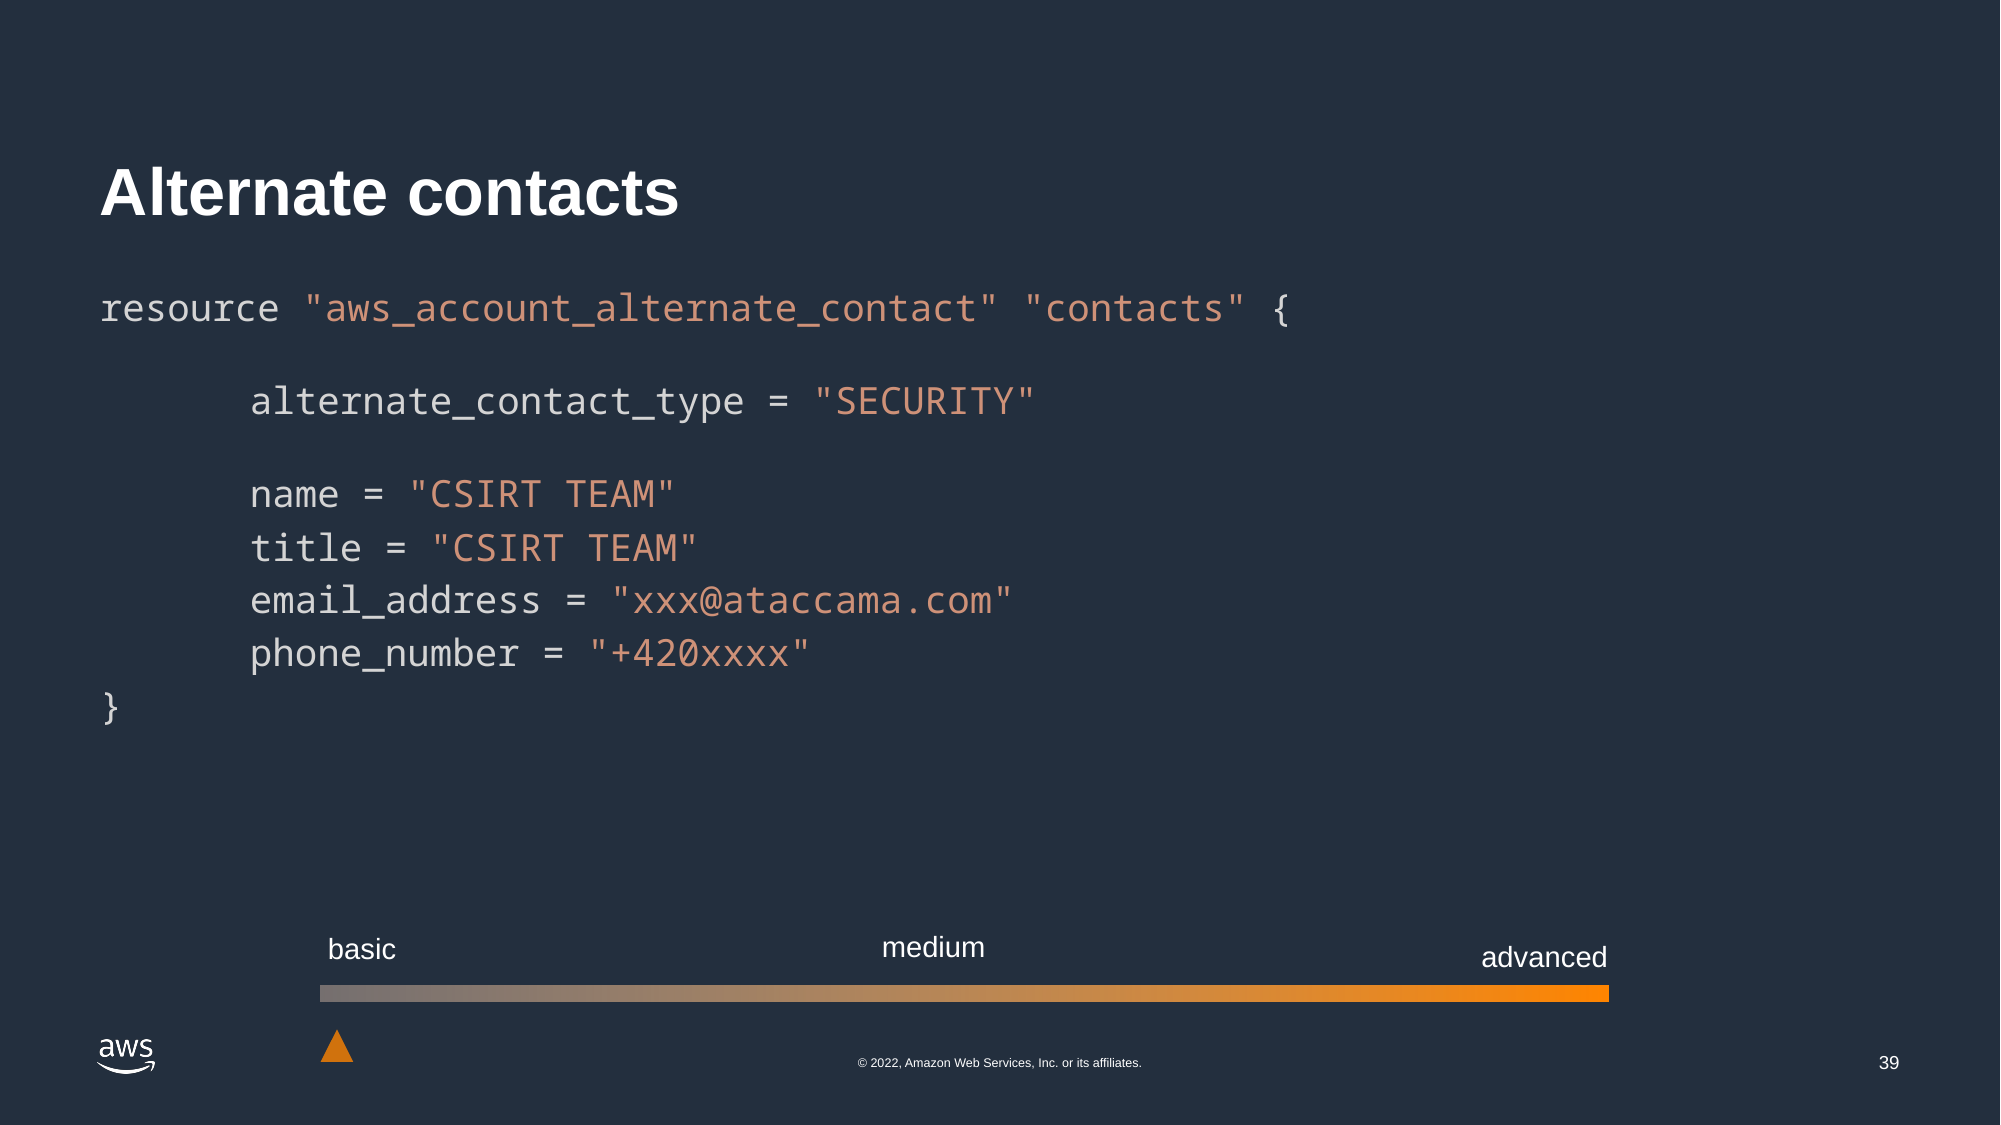

# Alternate contacts
resource "aws_account_alternate_contact" "contacts" {
	alternate_contact_type = "SECURITY"
	name = "CSIRT TEAM"
	title = "CSIRT TEAM"
	email_address = "xxx@ataccama.com"
	phone_number = "+420xxxx"
}

medium
basic
advanced

39